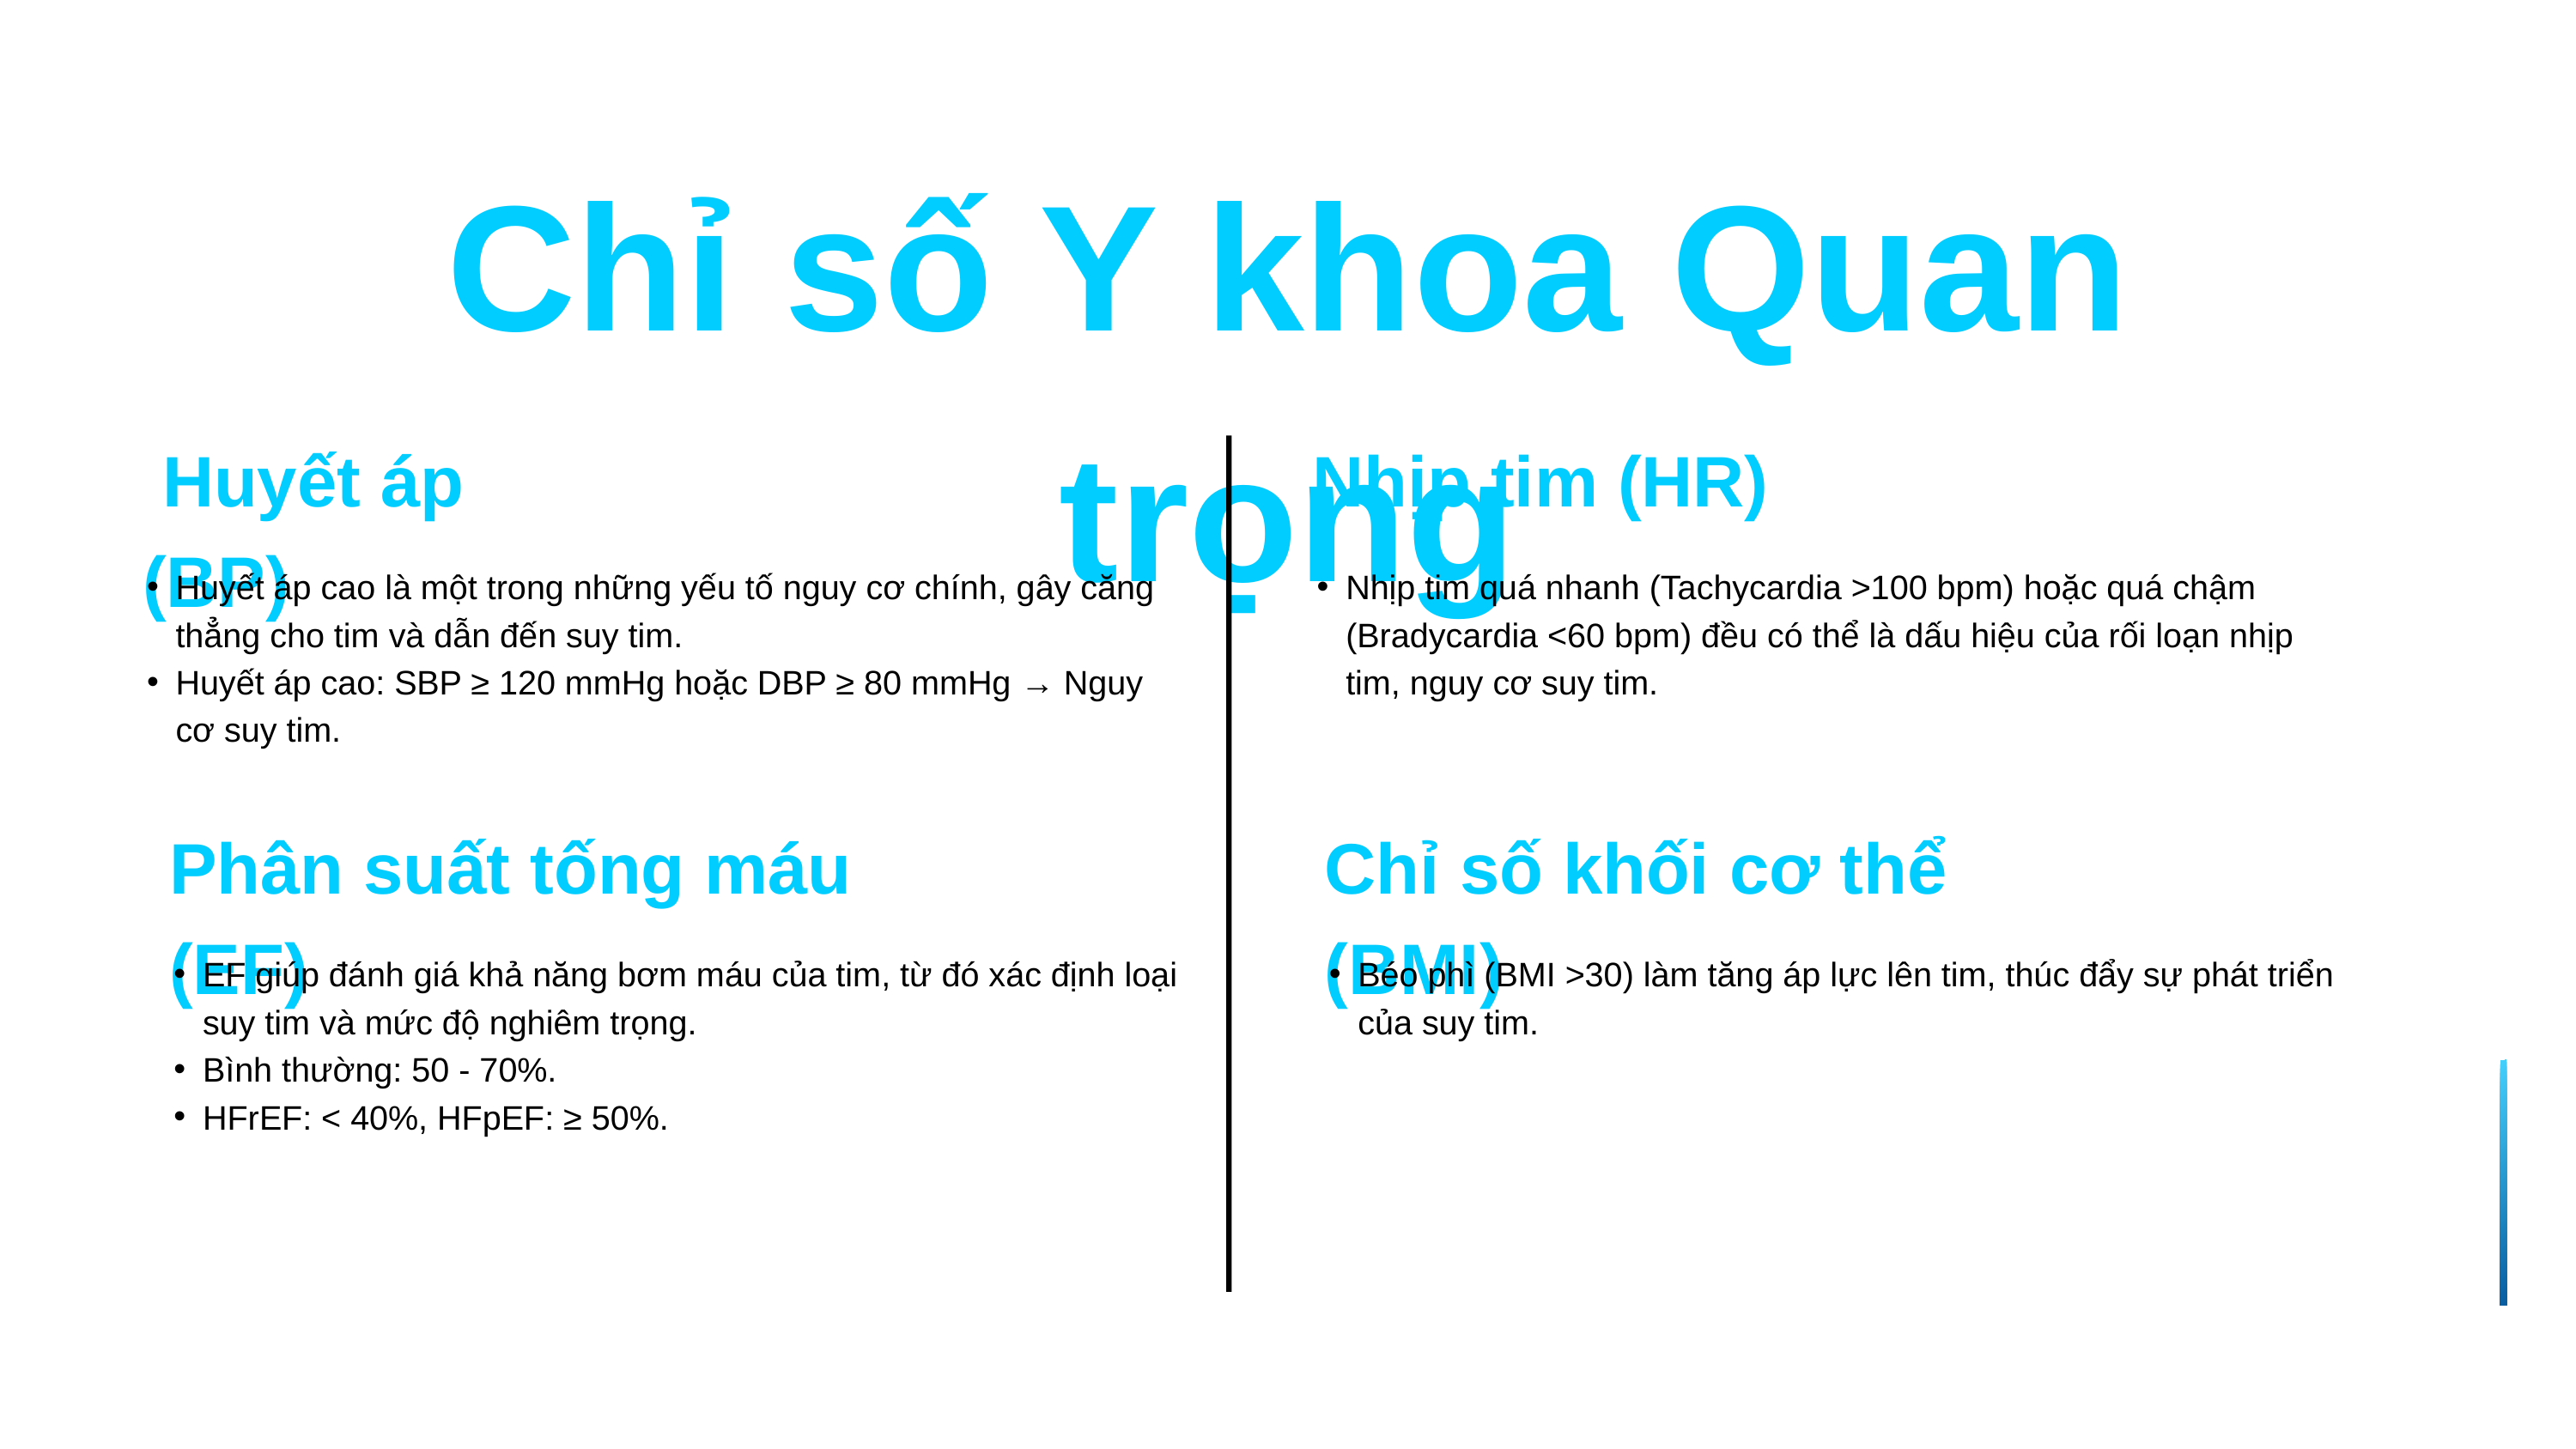

Chỉ số Y khoa Quan trọng
 Huyết áp (BP)
Nhịp tim (HR)

Huyết áp cao là một trong những yếu tố nguy cơ chính, gây căng thẳng cho tim và dẫn đến suy tim.
Huyết áp cao: SBP ≥ 120 mmHg hoặc DBP ≥ 80 mmHg → Nguy cơ suy tim.
Nhịp tim quá nhanh (Tachycardia >100 bpm) hoặc quá chậm (Bradycardia <60 bpm) đều có thể là dấu hiệu của rối loạn nhịp tim, nguy cơ suy tim.
Phân suất tống máu (EF)
Chỉ số khối cơ thể (BMI)
EF giúp đánh giá khả năng bơm máu của tim, từ đó xác định loại suy tim và mức độ nghiêm trọng.
Bình thường: 50 - 70%.
HFrEF: < 40%, HFpEF: ≥ 50%.
Béo phì (BMI >30) làm tăng áp lực lên tim, thúc đẩy sự phát triển của suy tim.

04